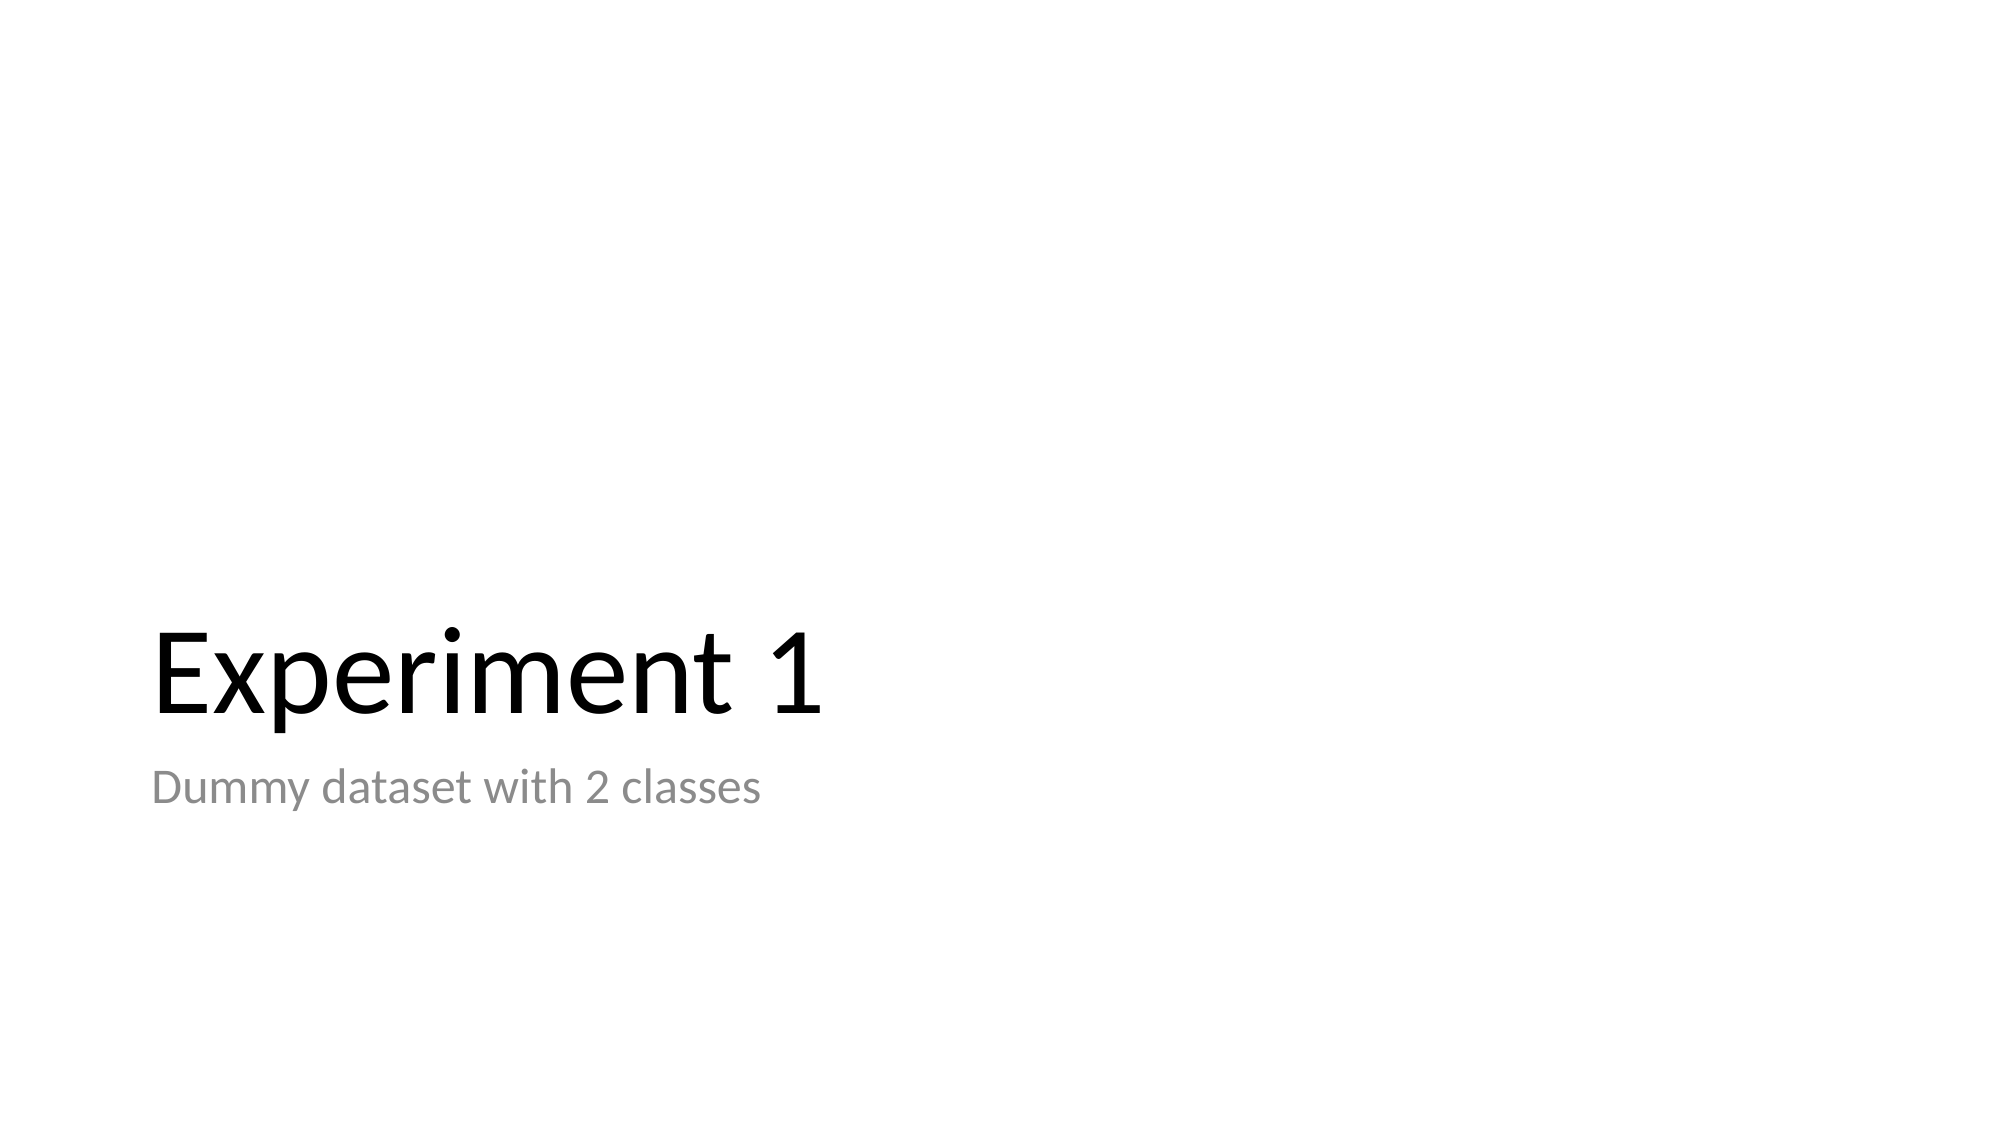

# Experiment 1
Dummy dataset with 2 classes